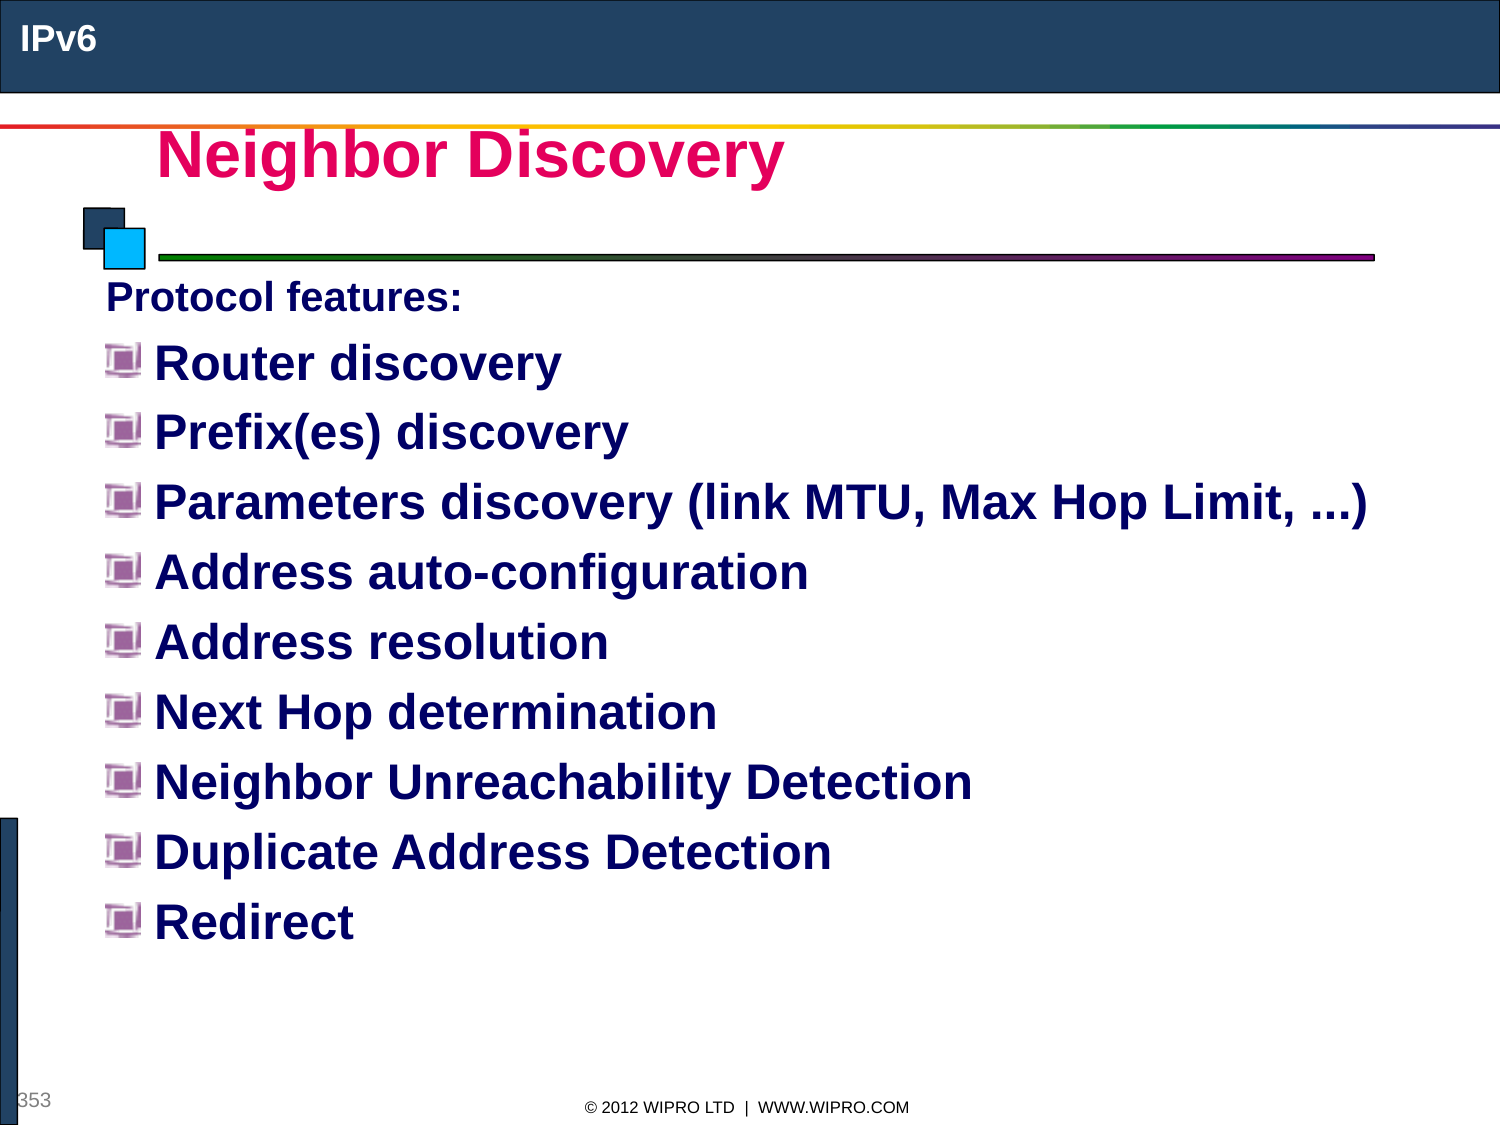

IPv6
# Neighbor Discovery

Protocol features:
Router discovery
Prefix(es) discovery
Parameters discovery (link MTU, Max Hop Limit, ...)
Address auto-configuration
Address resolution
Next Hop determination
Neighbor Unreachability Detection
Duplicate Address Detection
Redirect